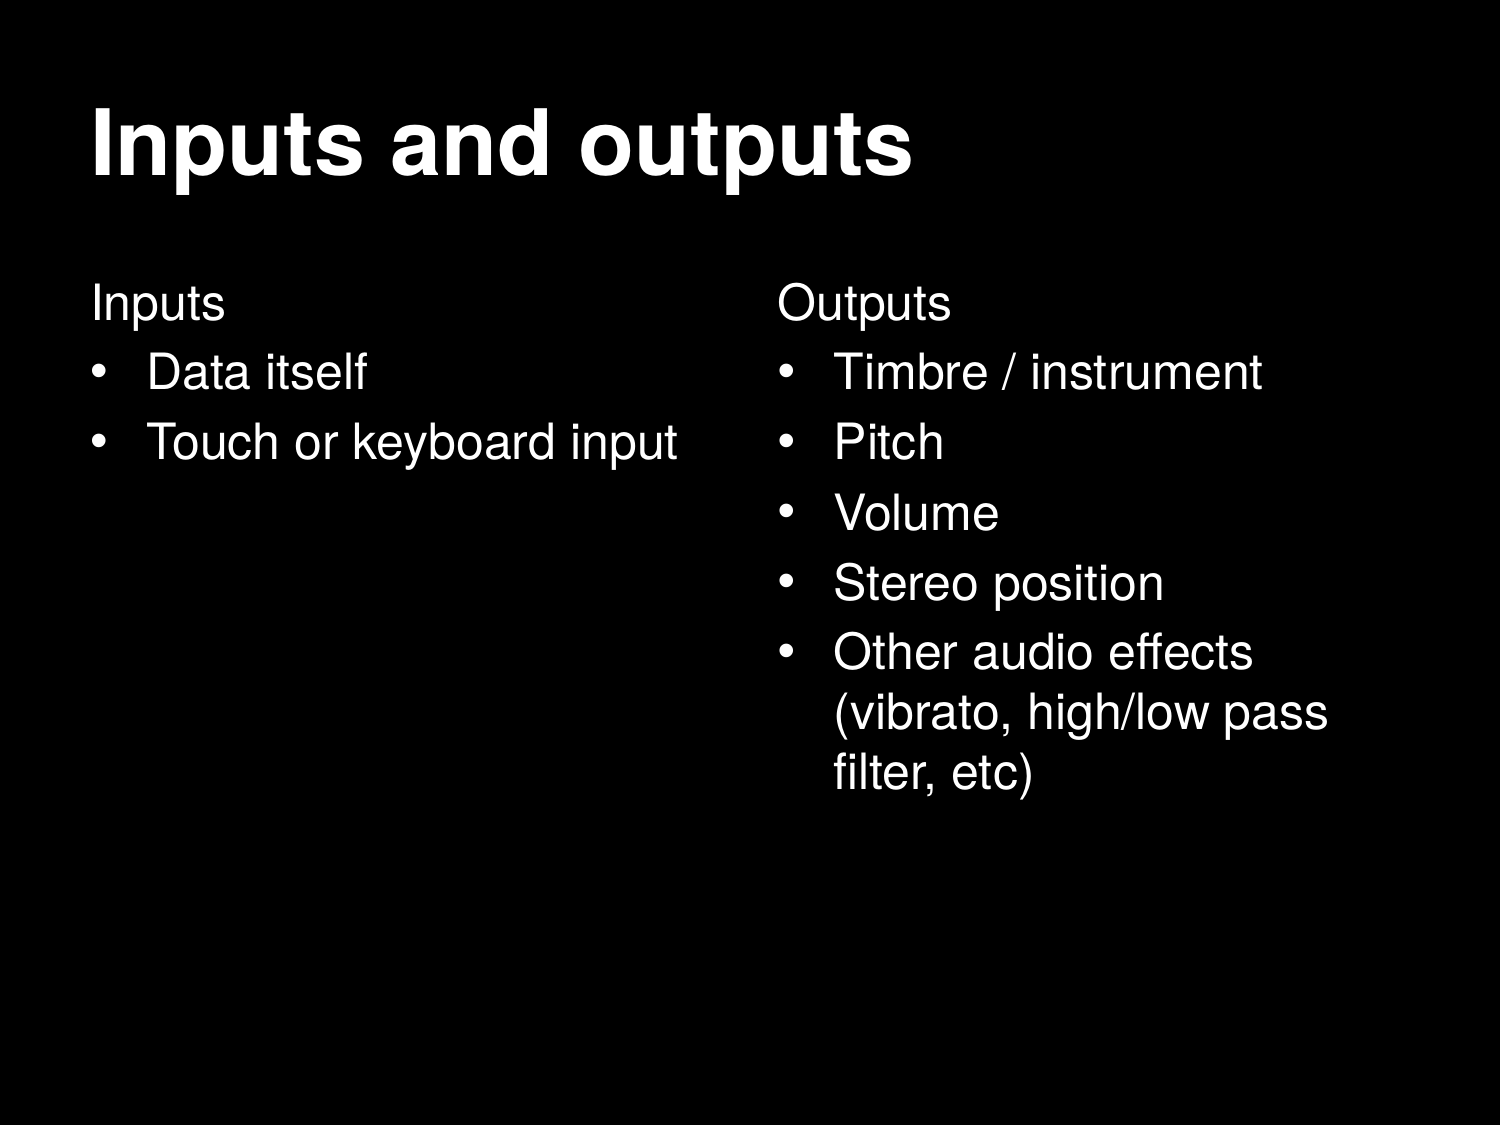

# Inputs and outputs
Inputs
Data itself
Touch or keyboard input
Outputs
Timbre / instrument
Pitch
Volume
Stereo position
Other audio effects (vibrato, high/low pass filter, etc)